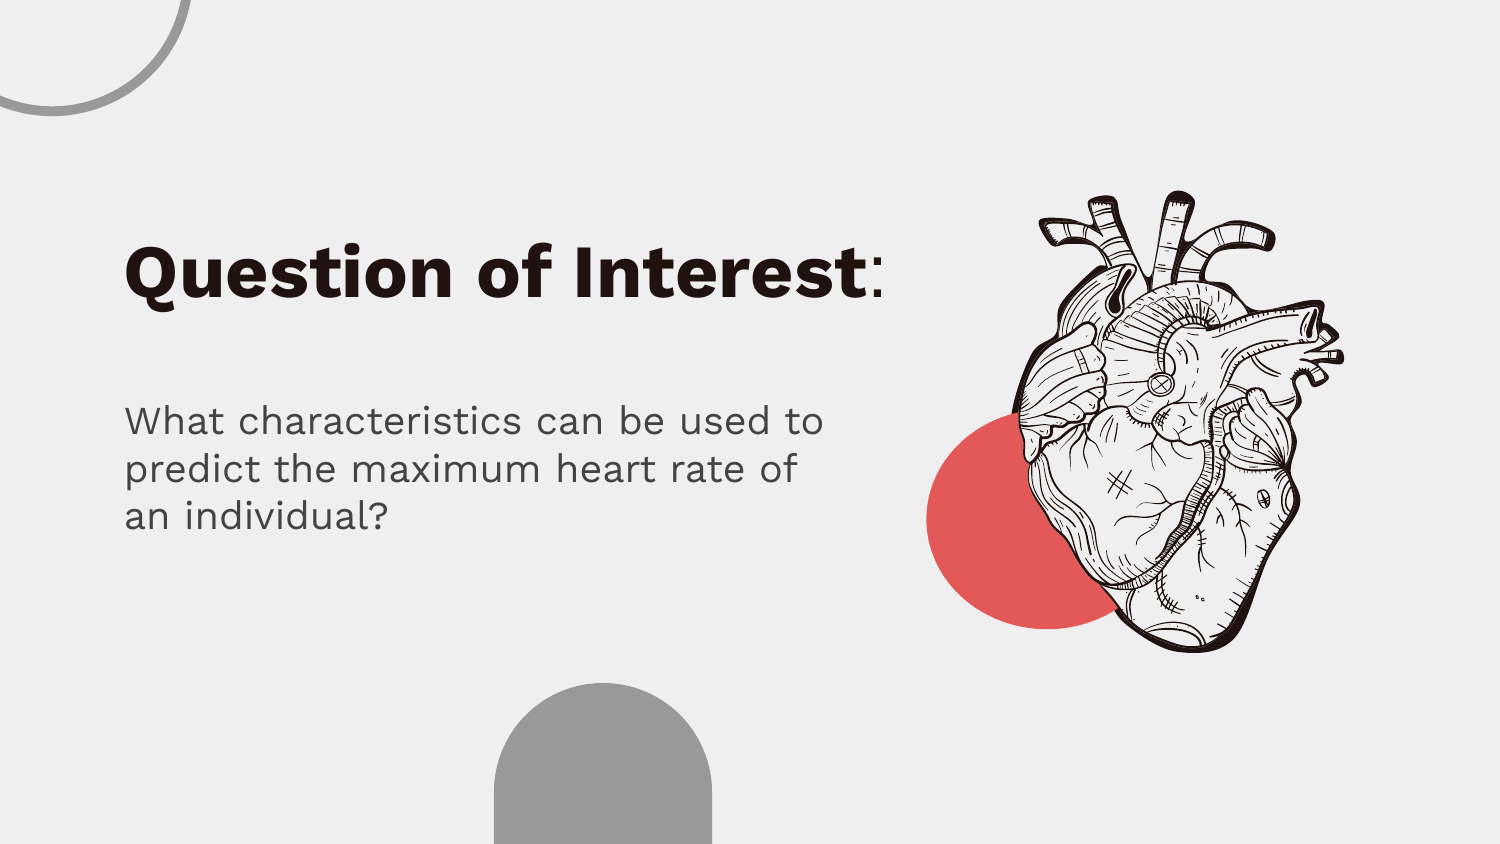

# Question of Interest:

What characteristics can be used to predict the maximum heart rate of an individual?